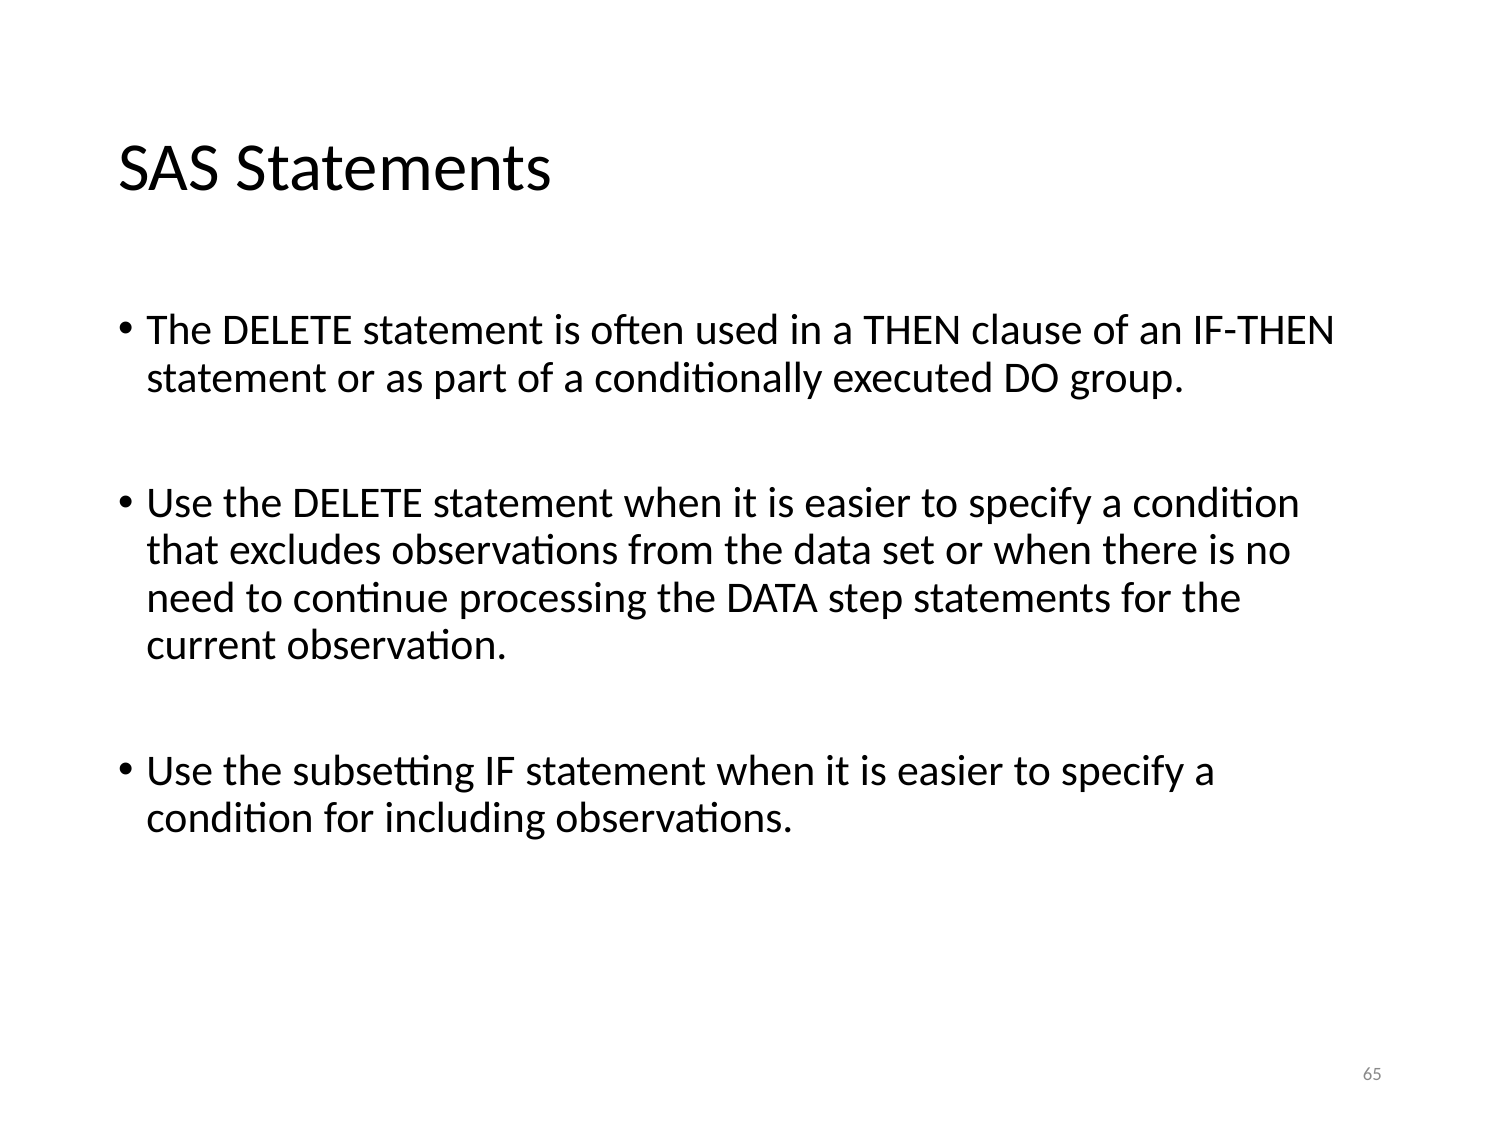

# SAS Statements
The DELETE statement is often used in a THEN clause of an IF-THEN statement or as part of a conditionally executed DO group.

Use the DELETE statement when it is easier to specify a condition that excludes observations from the data set or when there is no need to continue processing the DATA step statements for the current observation.

Use the subsetting IF statement when it is easier to specify a condition for including observations.

65